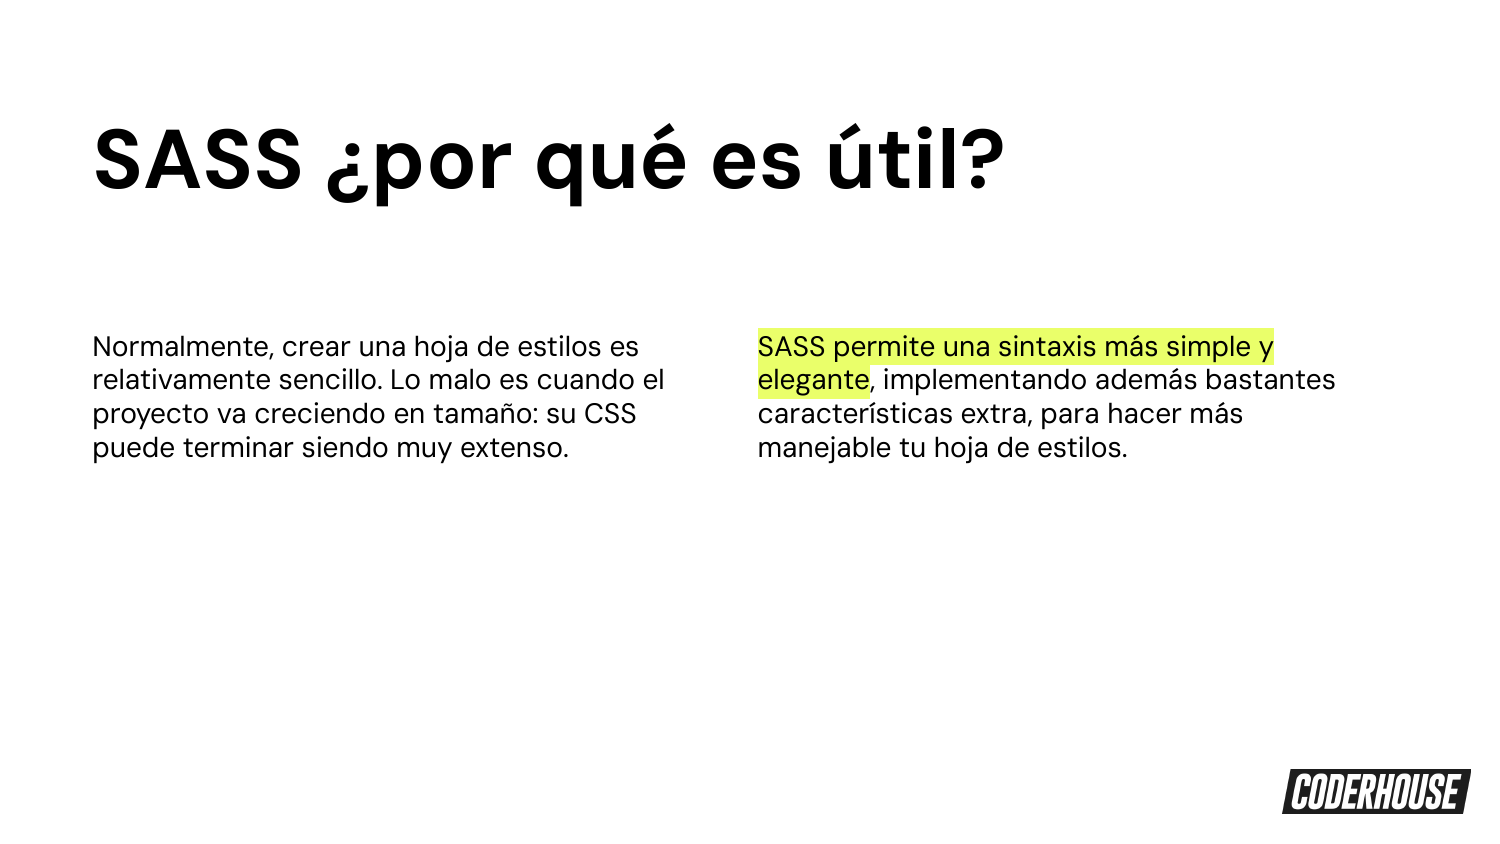

SASS ¿por qué es útil?
Normalmente, crear una hoja de estilos es relativamente sencillo. Lo malo es cuando el proyecto va creciendo en tamaño: su CSS puede terminar siendo muy extenso.
SASS permite una sintaxis más simple y elegante, implementando además bastantes características extra, para hacer más manejable tu hoja de estilos.